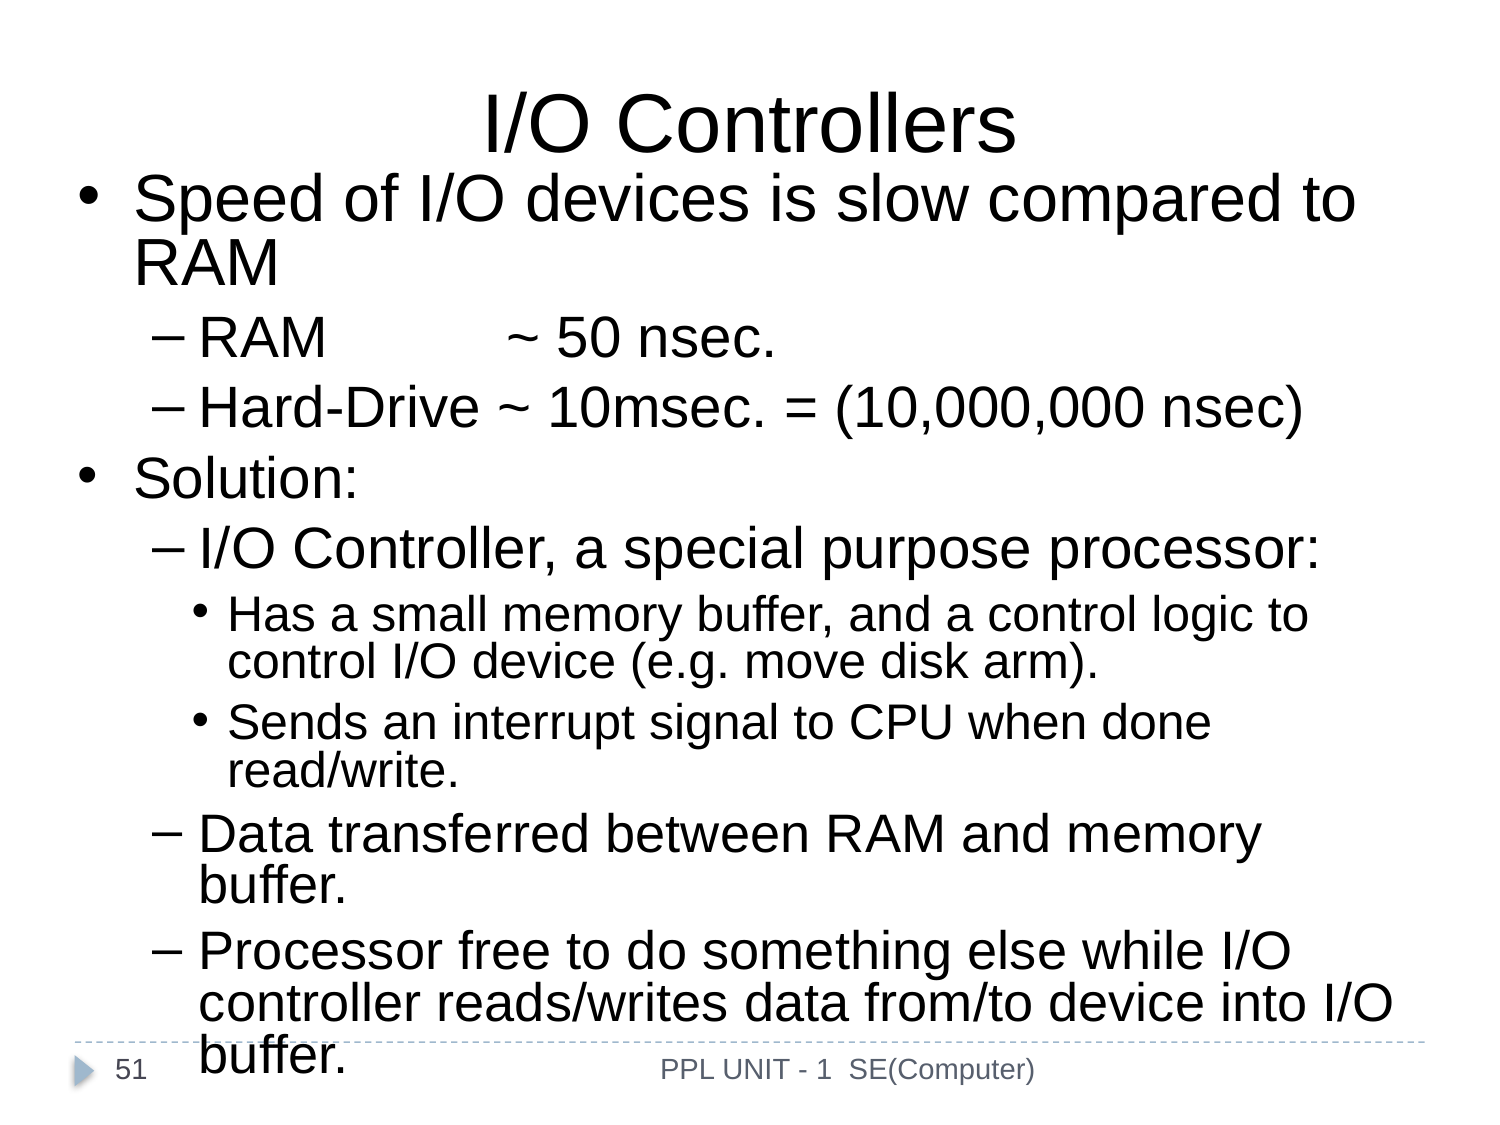

I/O Controllers
Speed of I/O devices is slow compared to RAM
RAM           ~ 50 nsec.
Hard-Drive ~ 10msec. = (10,000,000 nsec)
Solution:
I/O Controller, a special purpose processor:
Has a small memory buffer, and a control logic to control I/O device (e.g. move disk arm).
Sends an interrupt signal to CPU when done read/write.
Data transferred between RAM and memory buffer.
Processor free to do something else while I/O controller reads/writes data from/to device into I/O buffer.
51
PPL UNIT - 1  SE(Computer)